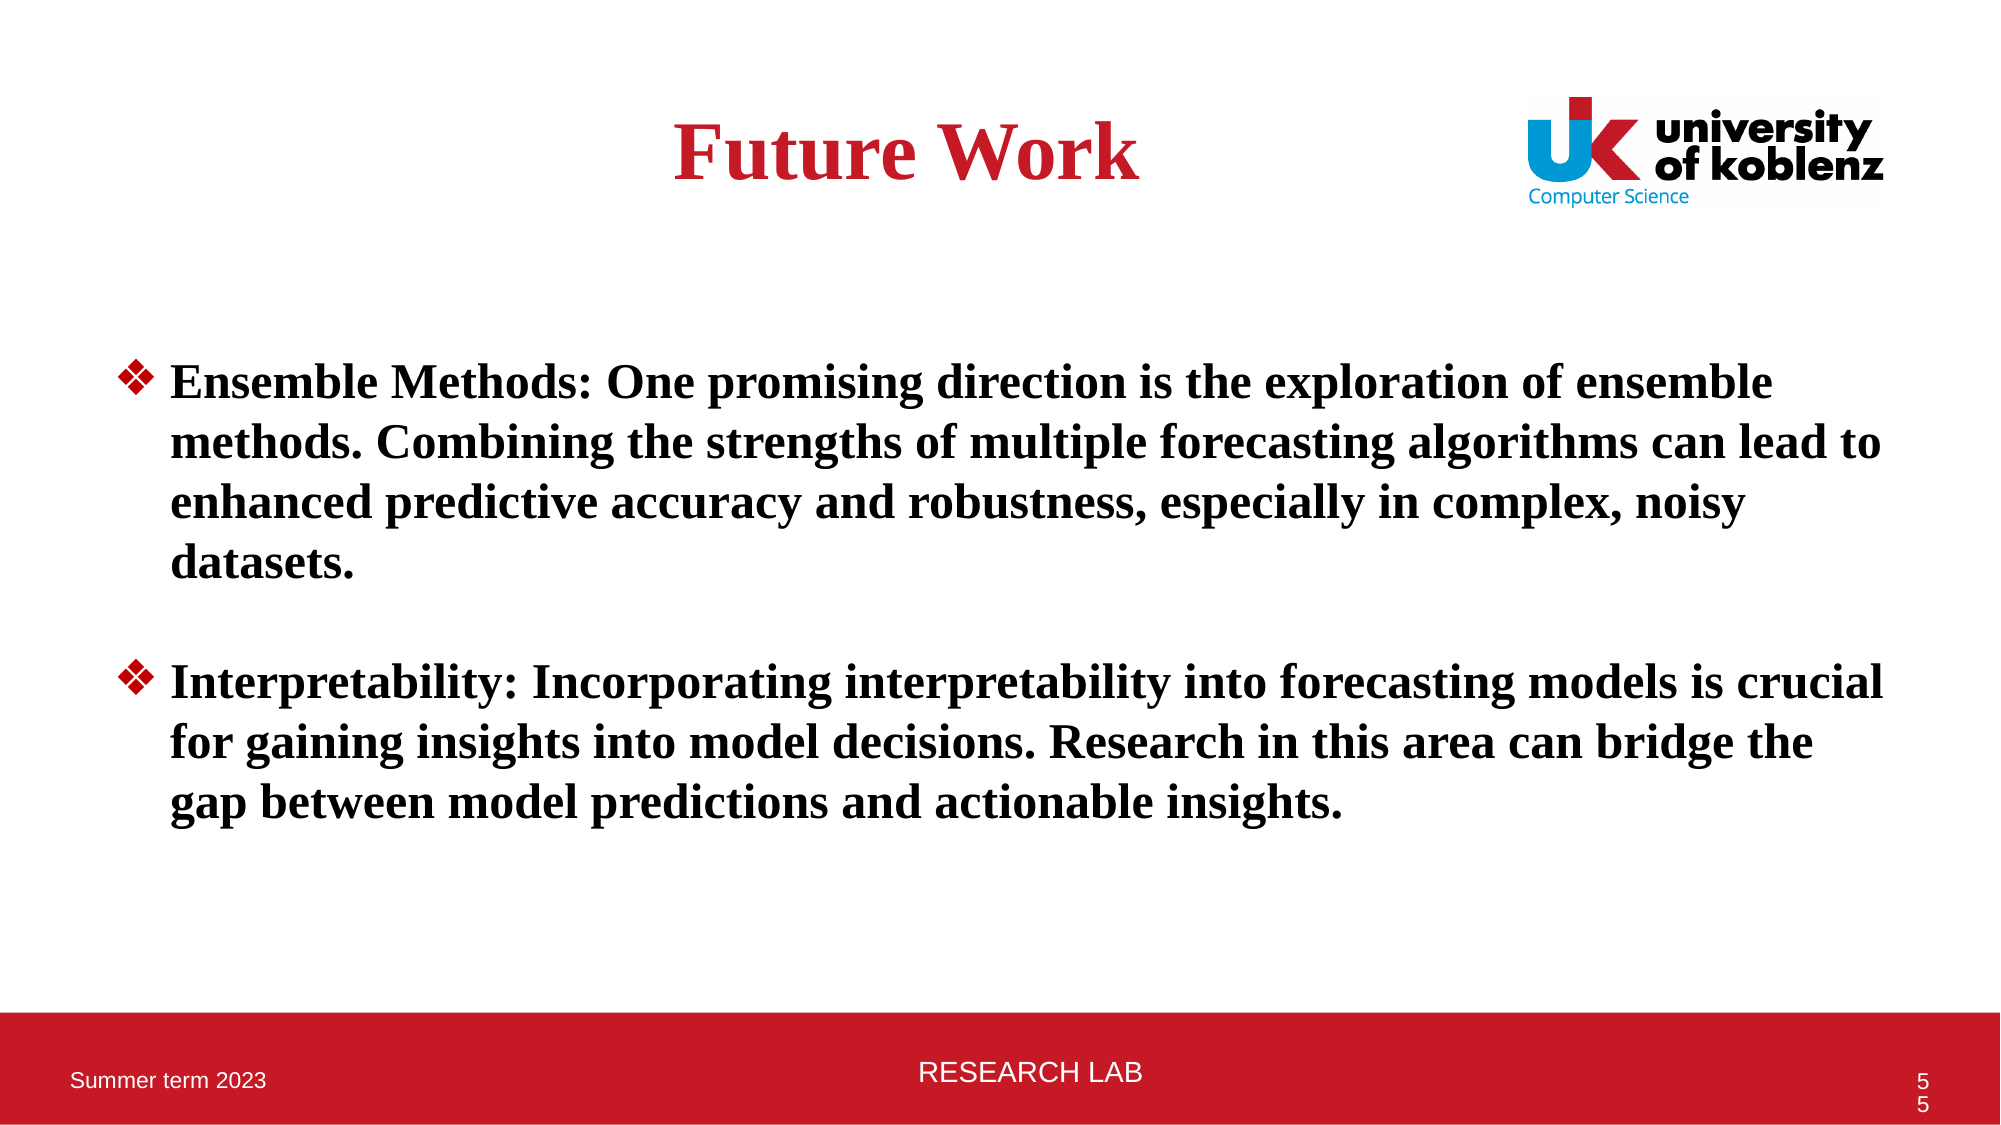

# Future Work

Ensemble Methods: One promising direction is the exploration of ensemble methods. Combining the strengths of multiple forecasting algorithms can lead to enhanced predictive accuracy and robustness, especially in complex, noisy datasets.

Interpretability: Incorporating interpretability into forecasting models is crucial for gaining insights into model decisions. Research in this area can bridge the gap between model predictions and actionable insights.
RESEARCH LAB

Summer term 2023
55